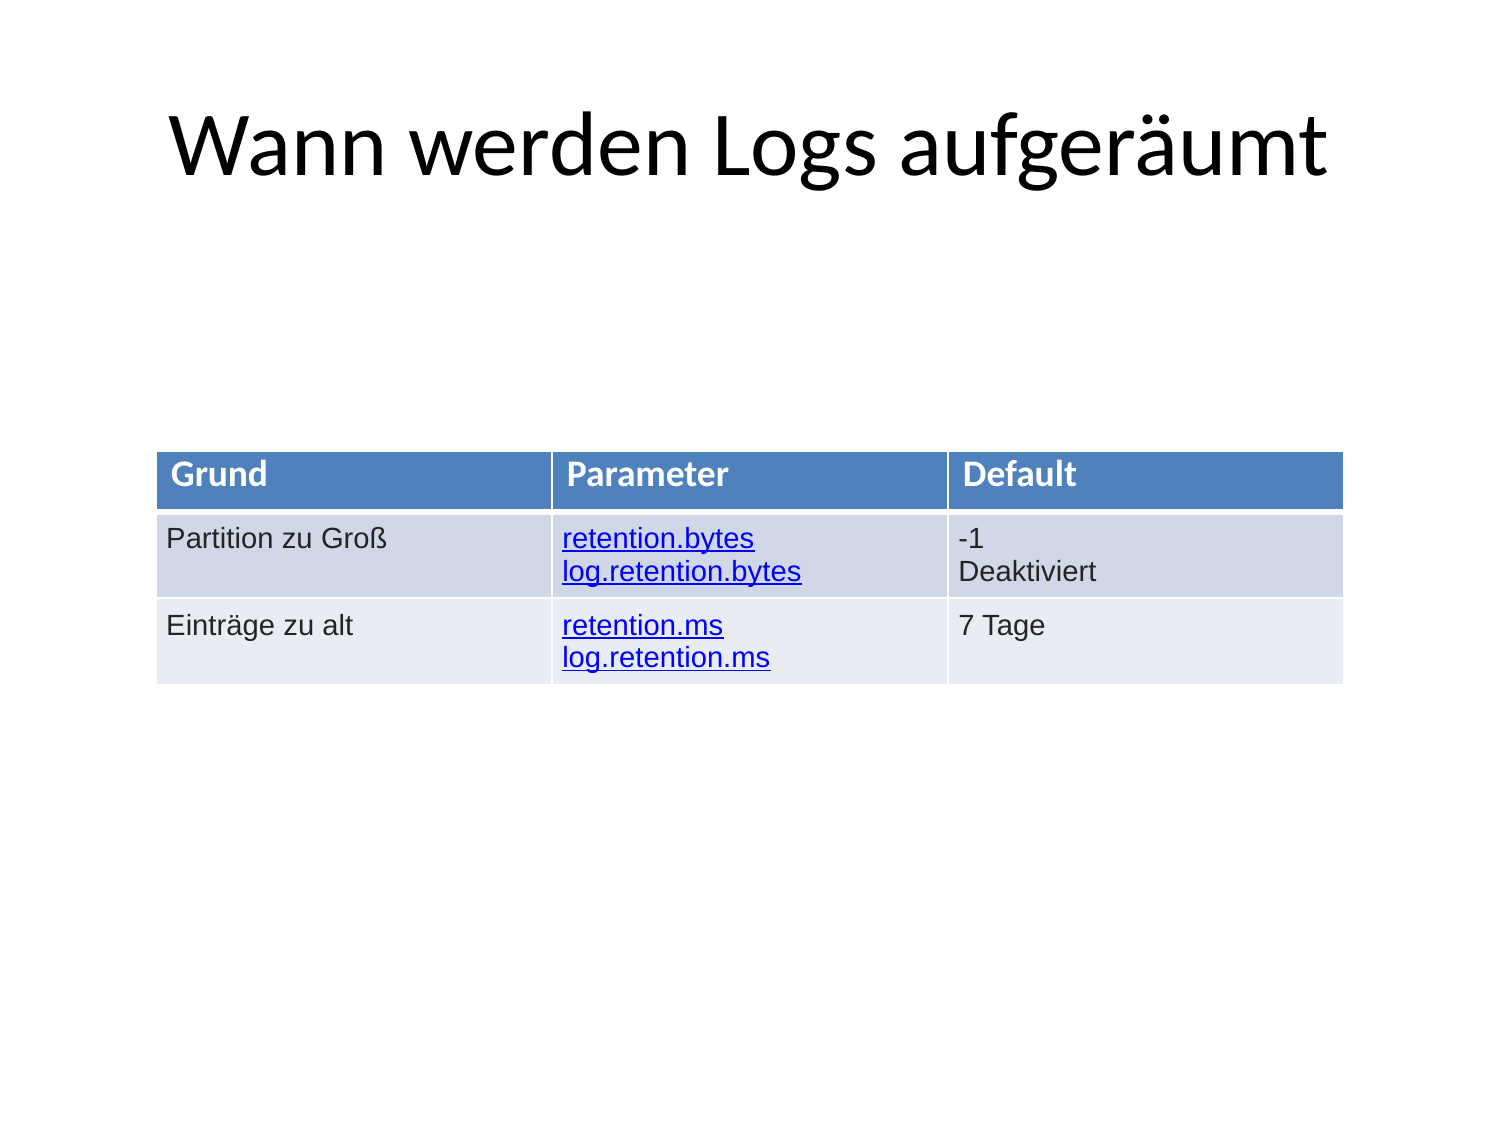

# Wann werden Logs aufgeräumt
| Grund | Parameter | Default |
| --- | --- | --- |
| Partition zu Groß | retention.bytes log.retention.bytes | -1 Deaktiviert |
| Einträge zu alt | retention.ms log.retention.ms | 7 Tage |